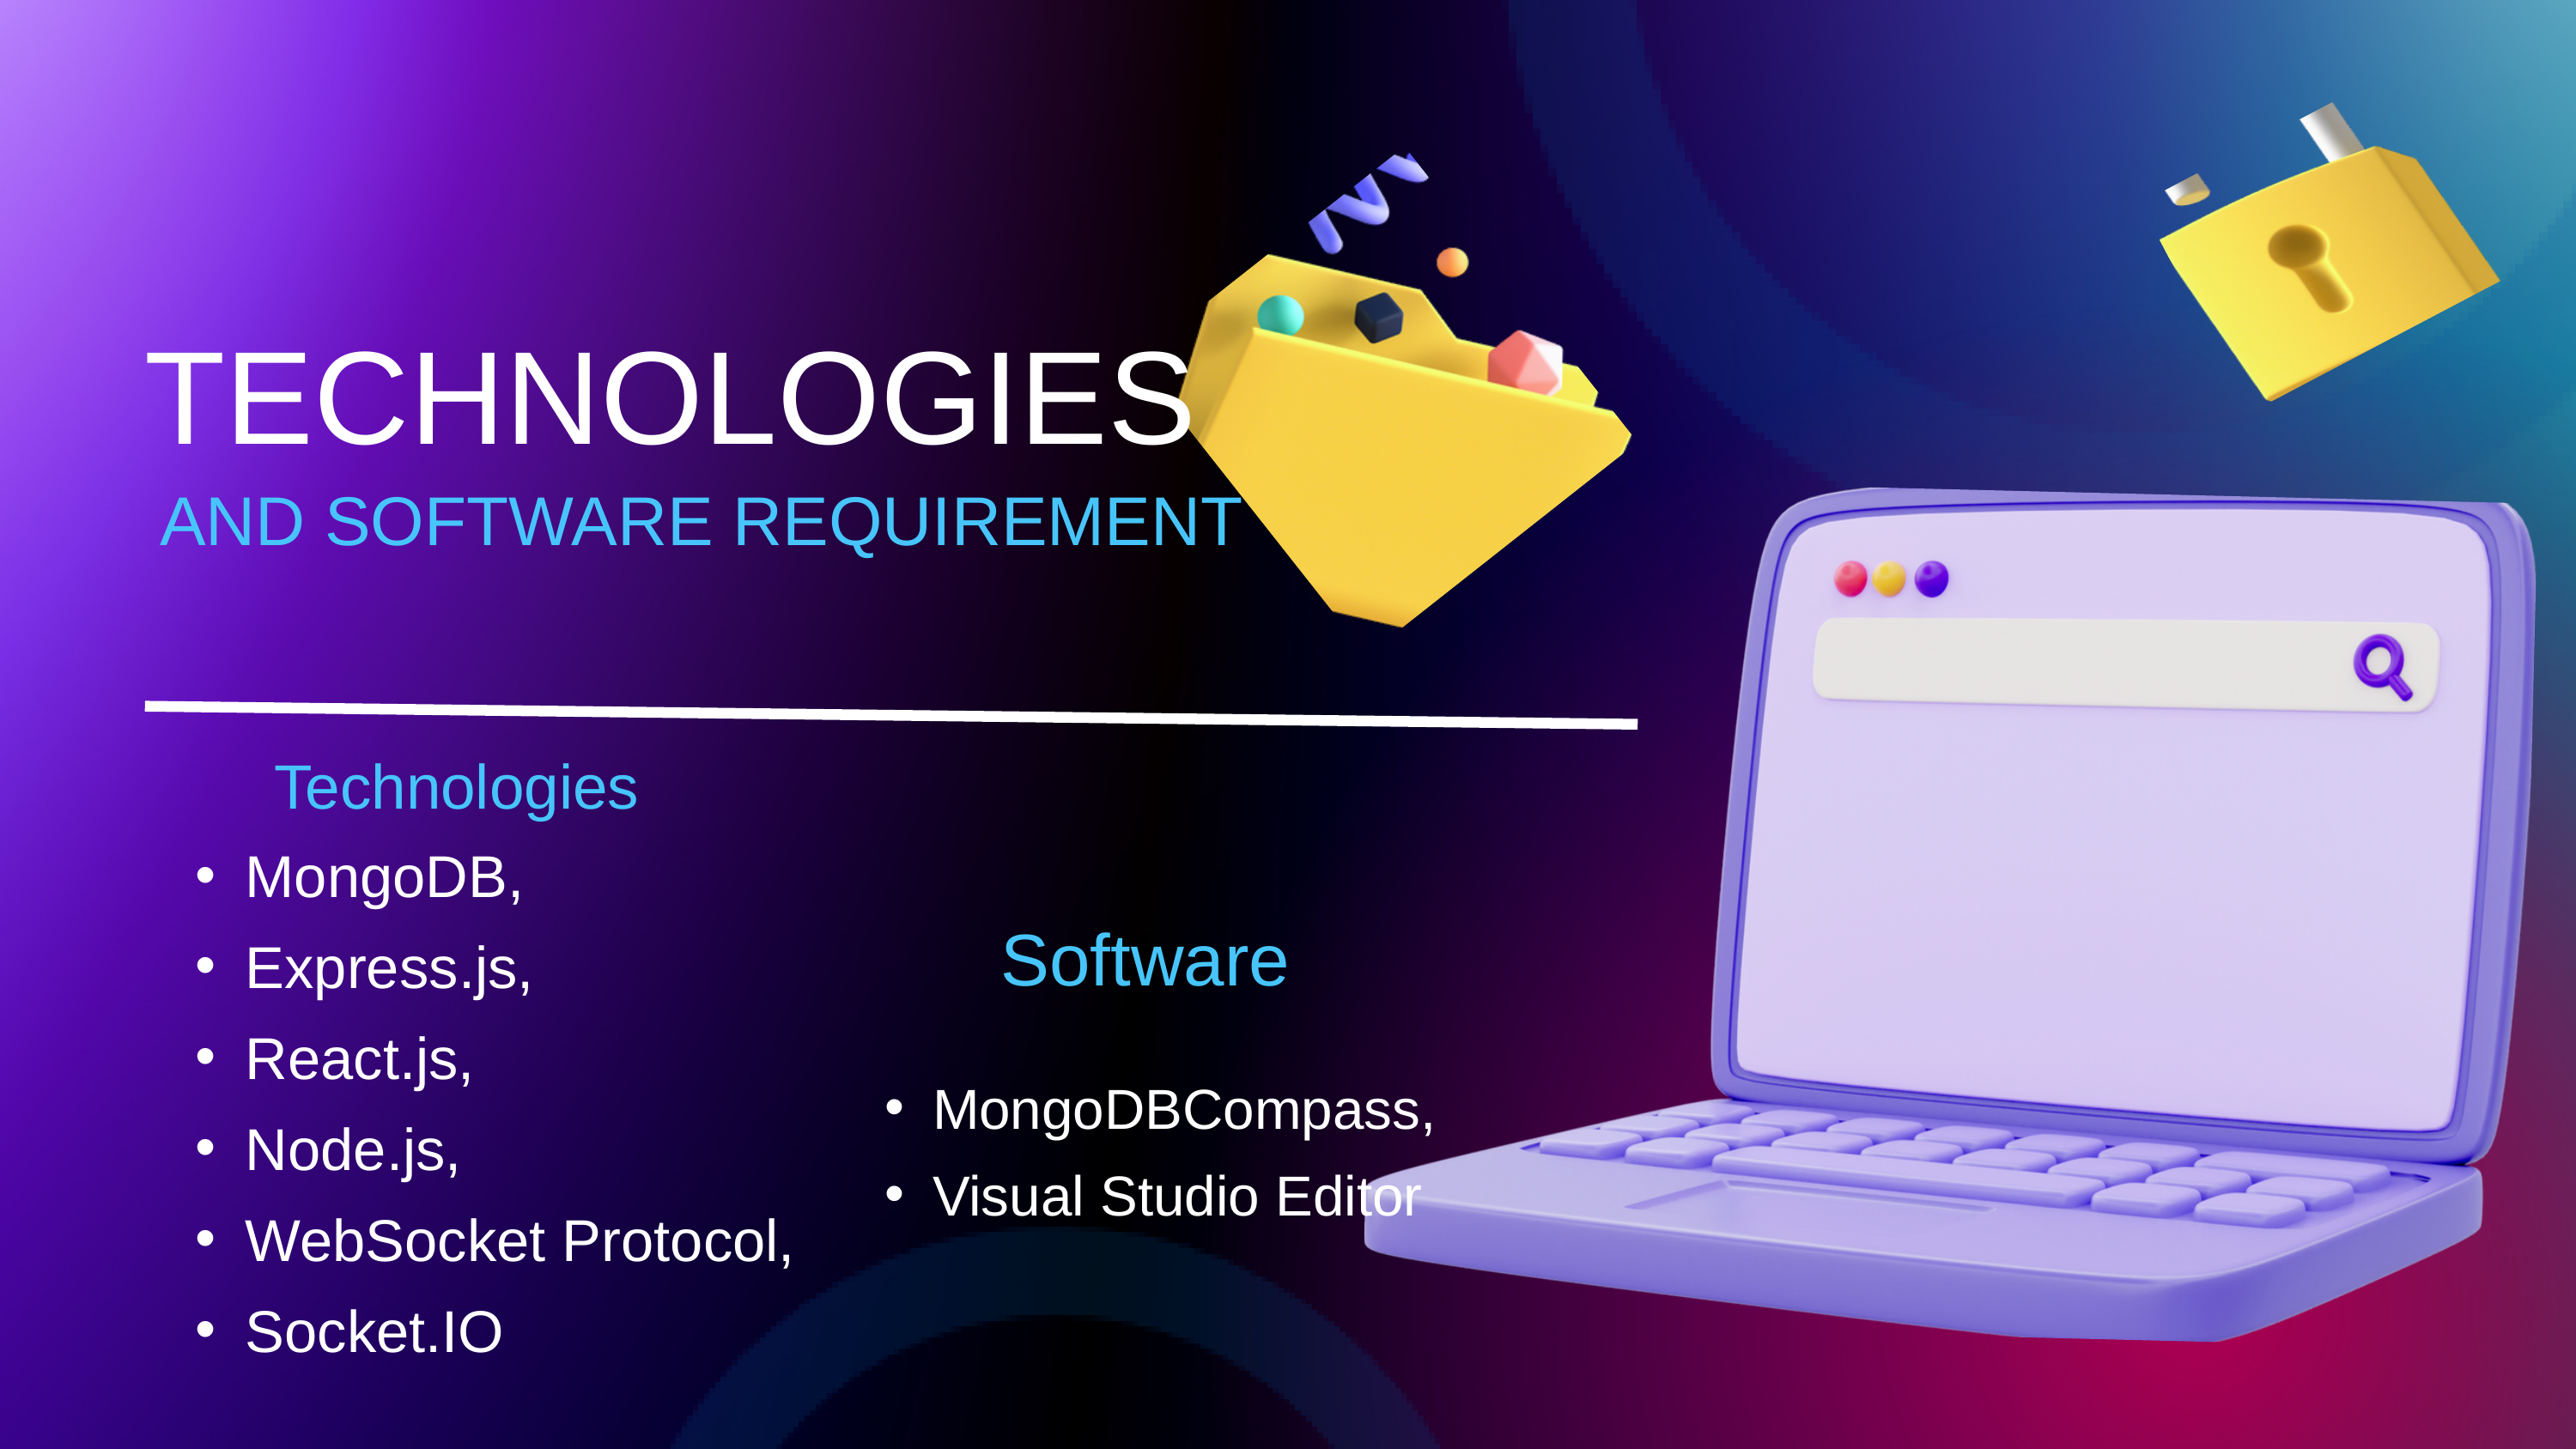

TECHNOLOGIES
AND SOFTWARE REQUIREMENT

Technologies
MongoDB,
Express.js,
React.js,
Node.js,
WebSocket Protocol,
Socket.IO
Software
MongoDBCompass,
Visual Studio Editor